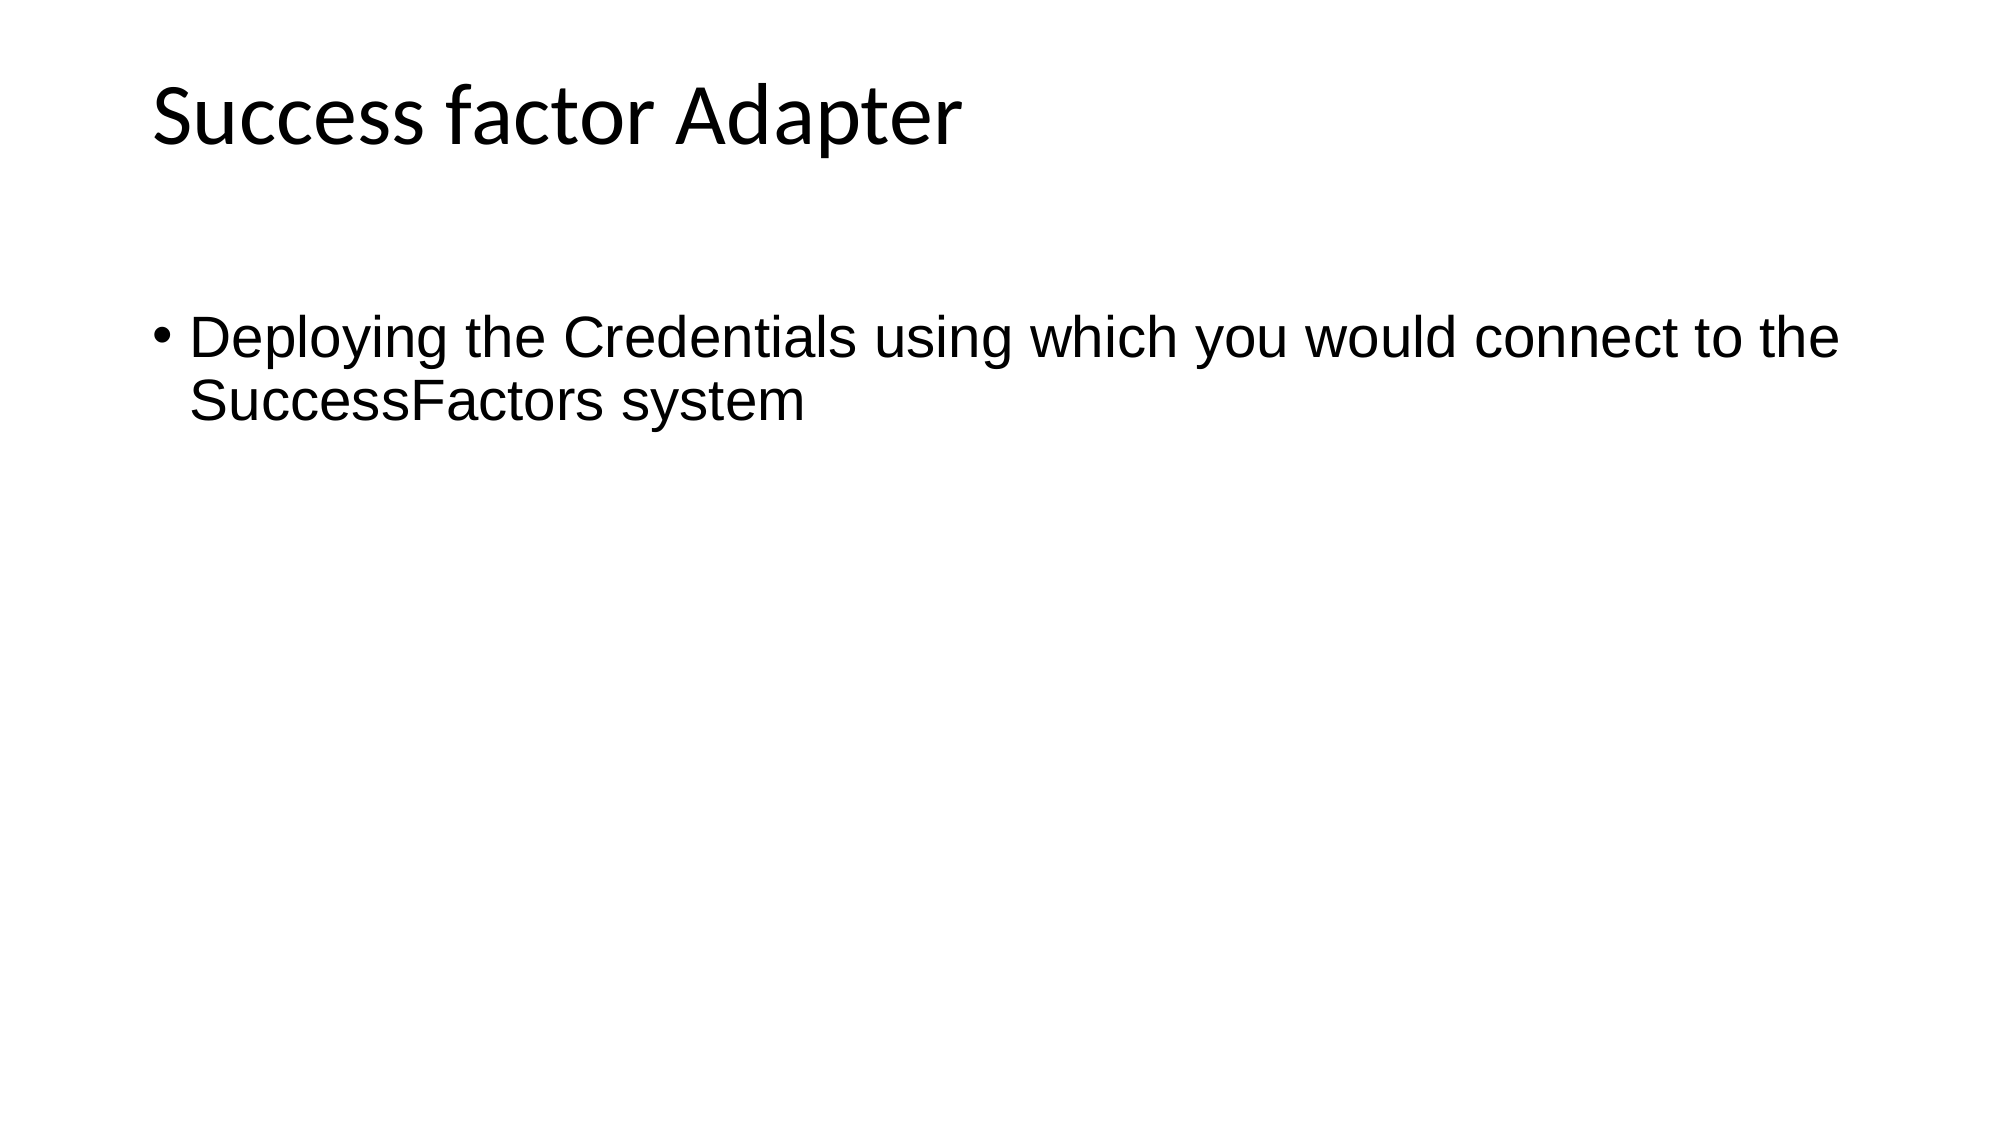

# Success factor Adapter
Deploying the Credentials using which you would connect to the SuccessFactors system